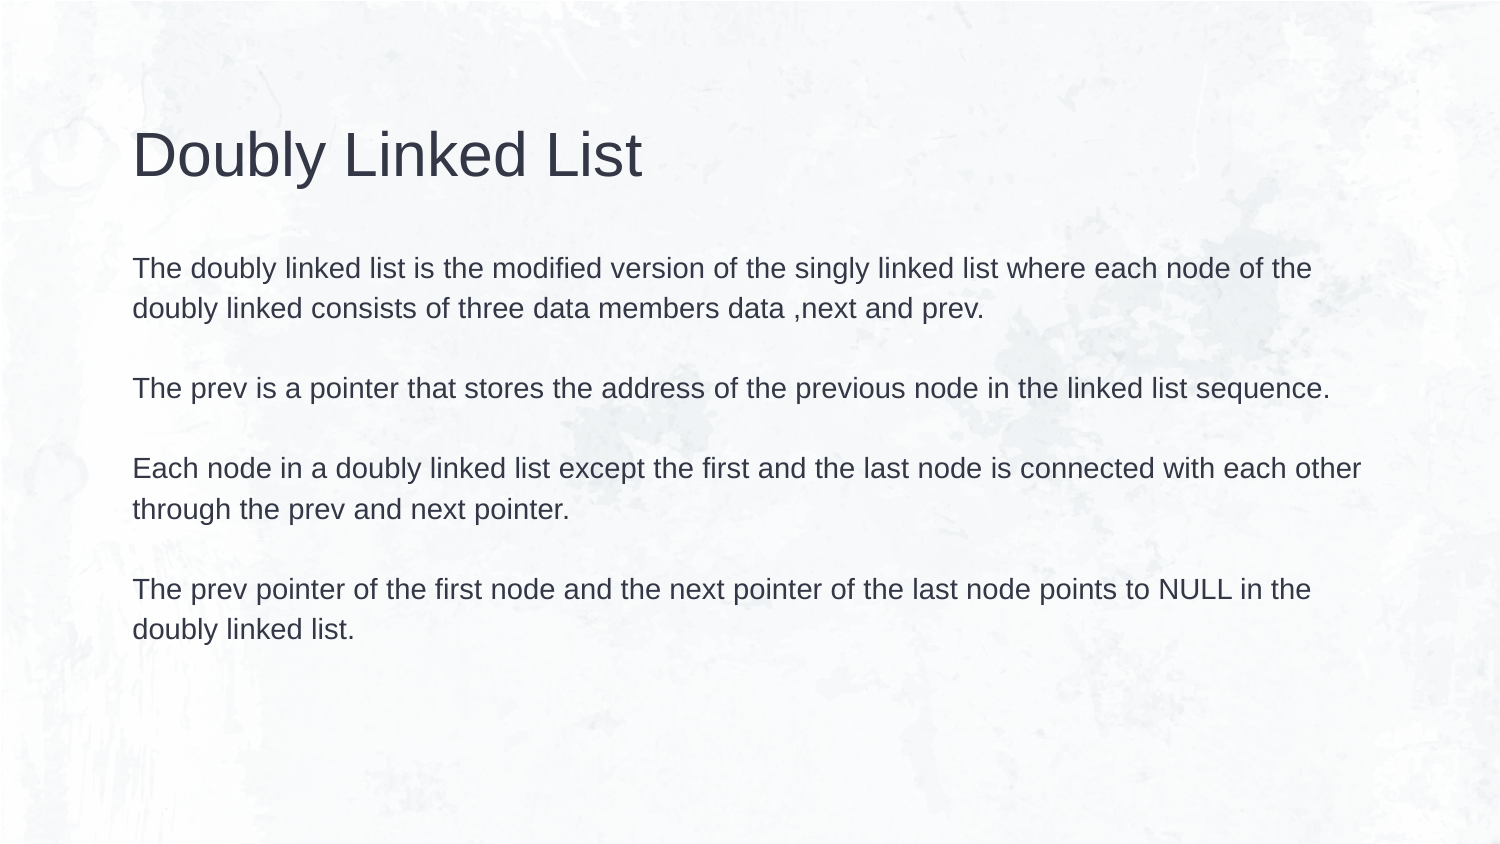

# Doubly Linked List
The doubly linked list is the modified version of the singly linked list where each node of the doubly linked consists of three data members data ,next and prev.
The prev is a pointer that stores the address of the previous node in the linked list sequence.
Each node in a doubly linked list except the first and the last node is connected with each other through the prev and next pointer.
The prev pointer of the first node and the next pointer of the last node points to NULL in the doubly linked list.